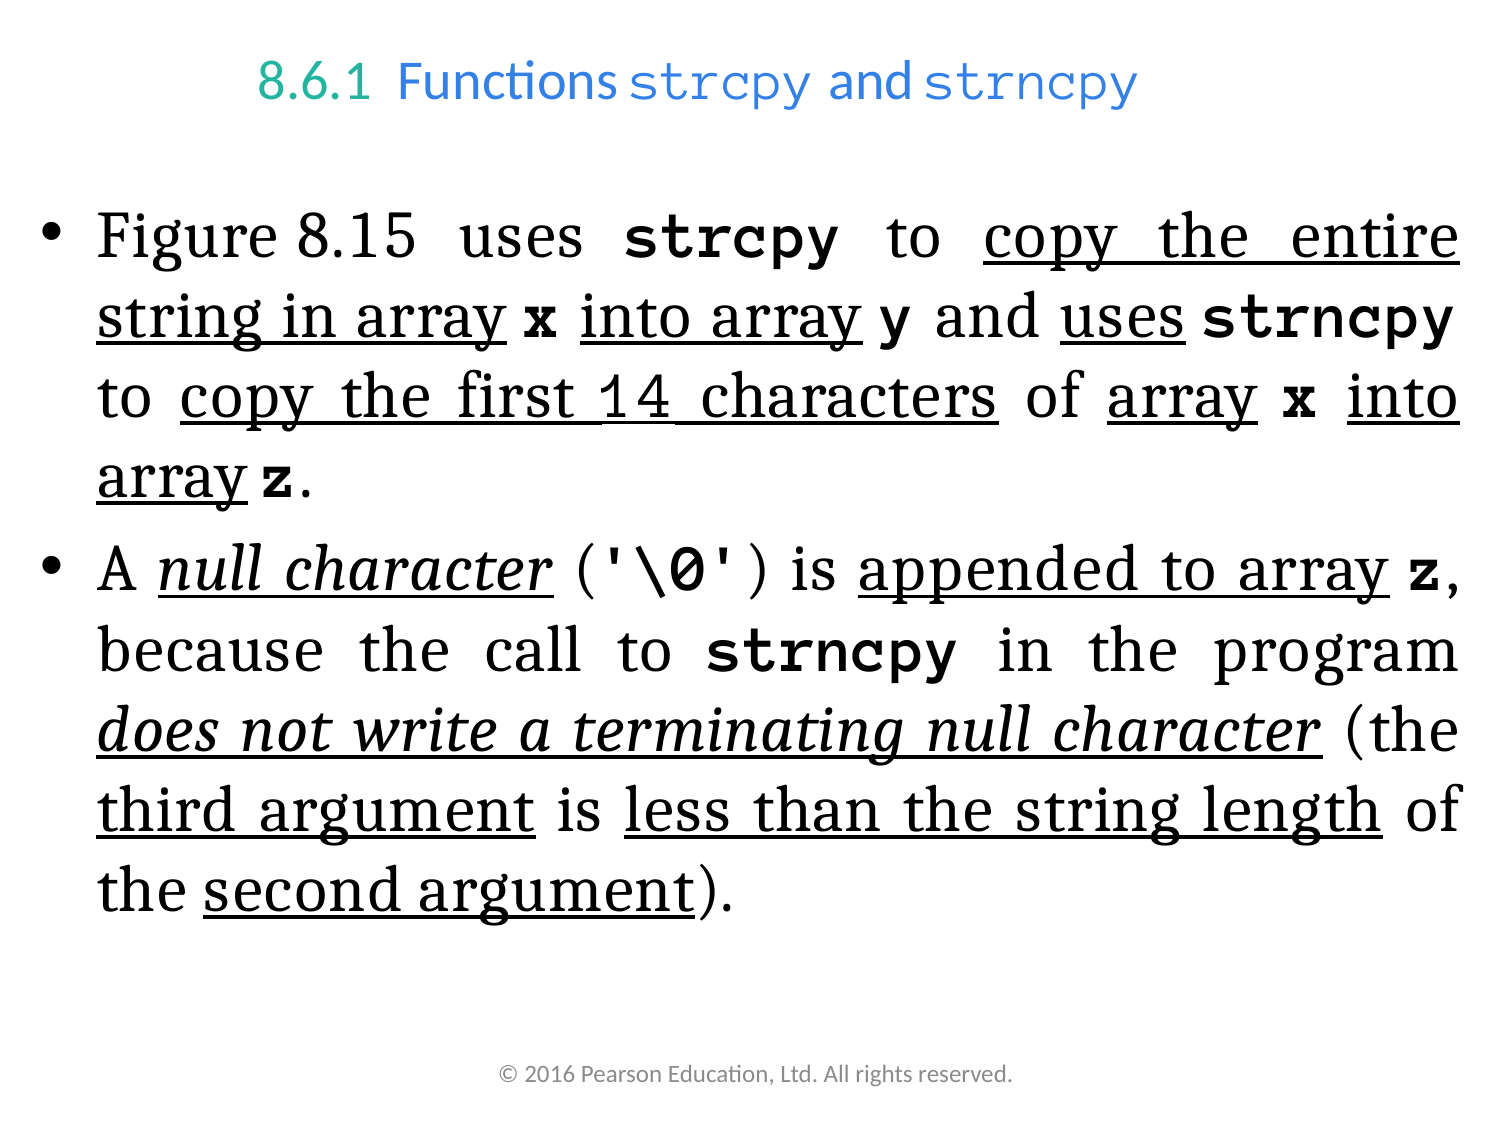

# 8.6.1  Functions strcpy and strncpy
Figure 8.15 uses strcpy to copy the entire string in array x into array y and uses strncpy to copy the first 14 characters of array x into array z.
A null character ('\0') is appended to array z, because the call to strncpy in the program does not write a terminating null character (the third argument is less than the string length of the second argument).
© 2016 Pearson Education, Ltd. All rights reserved.